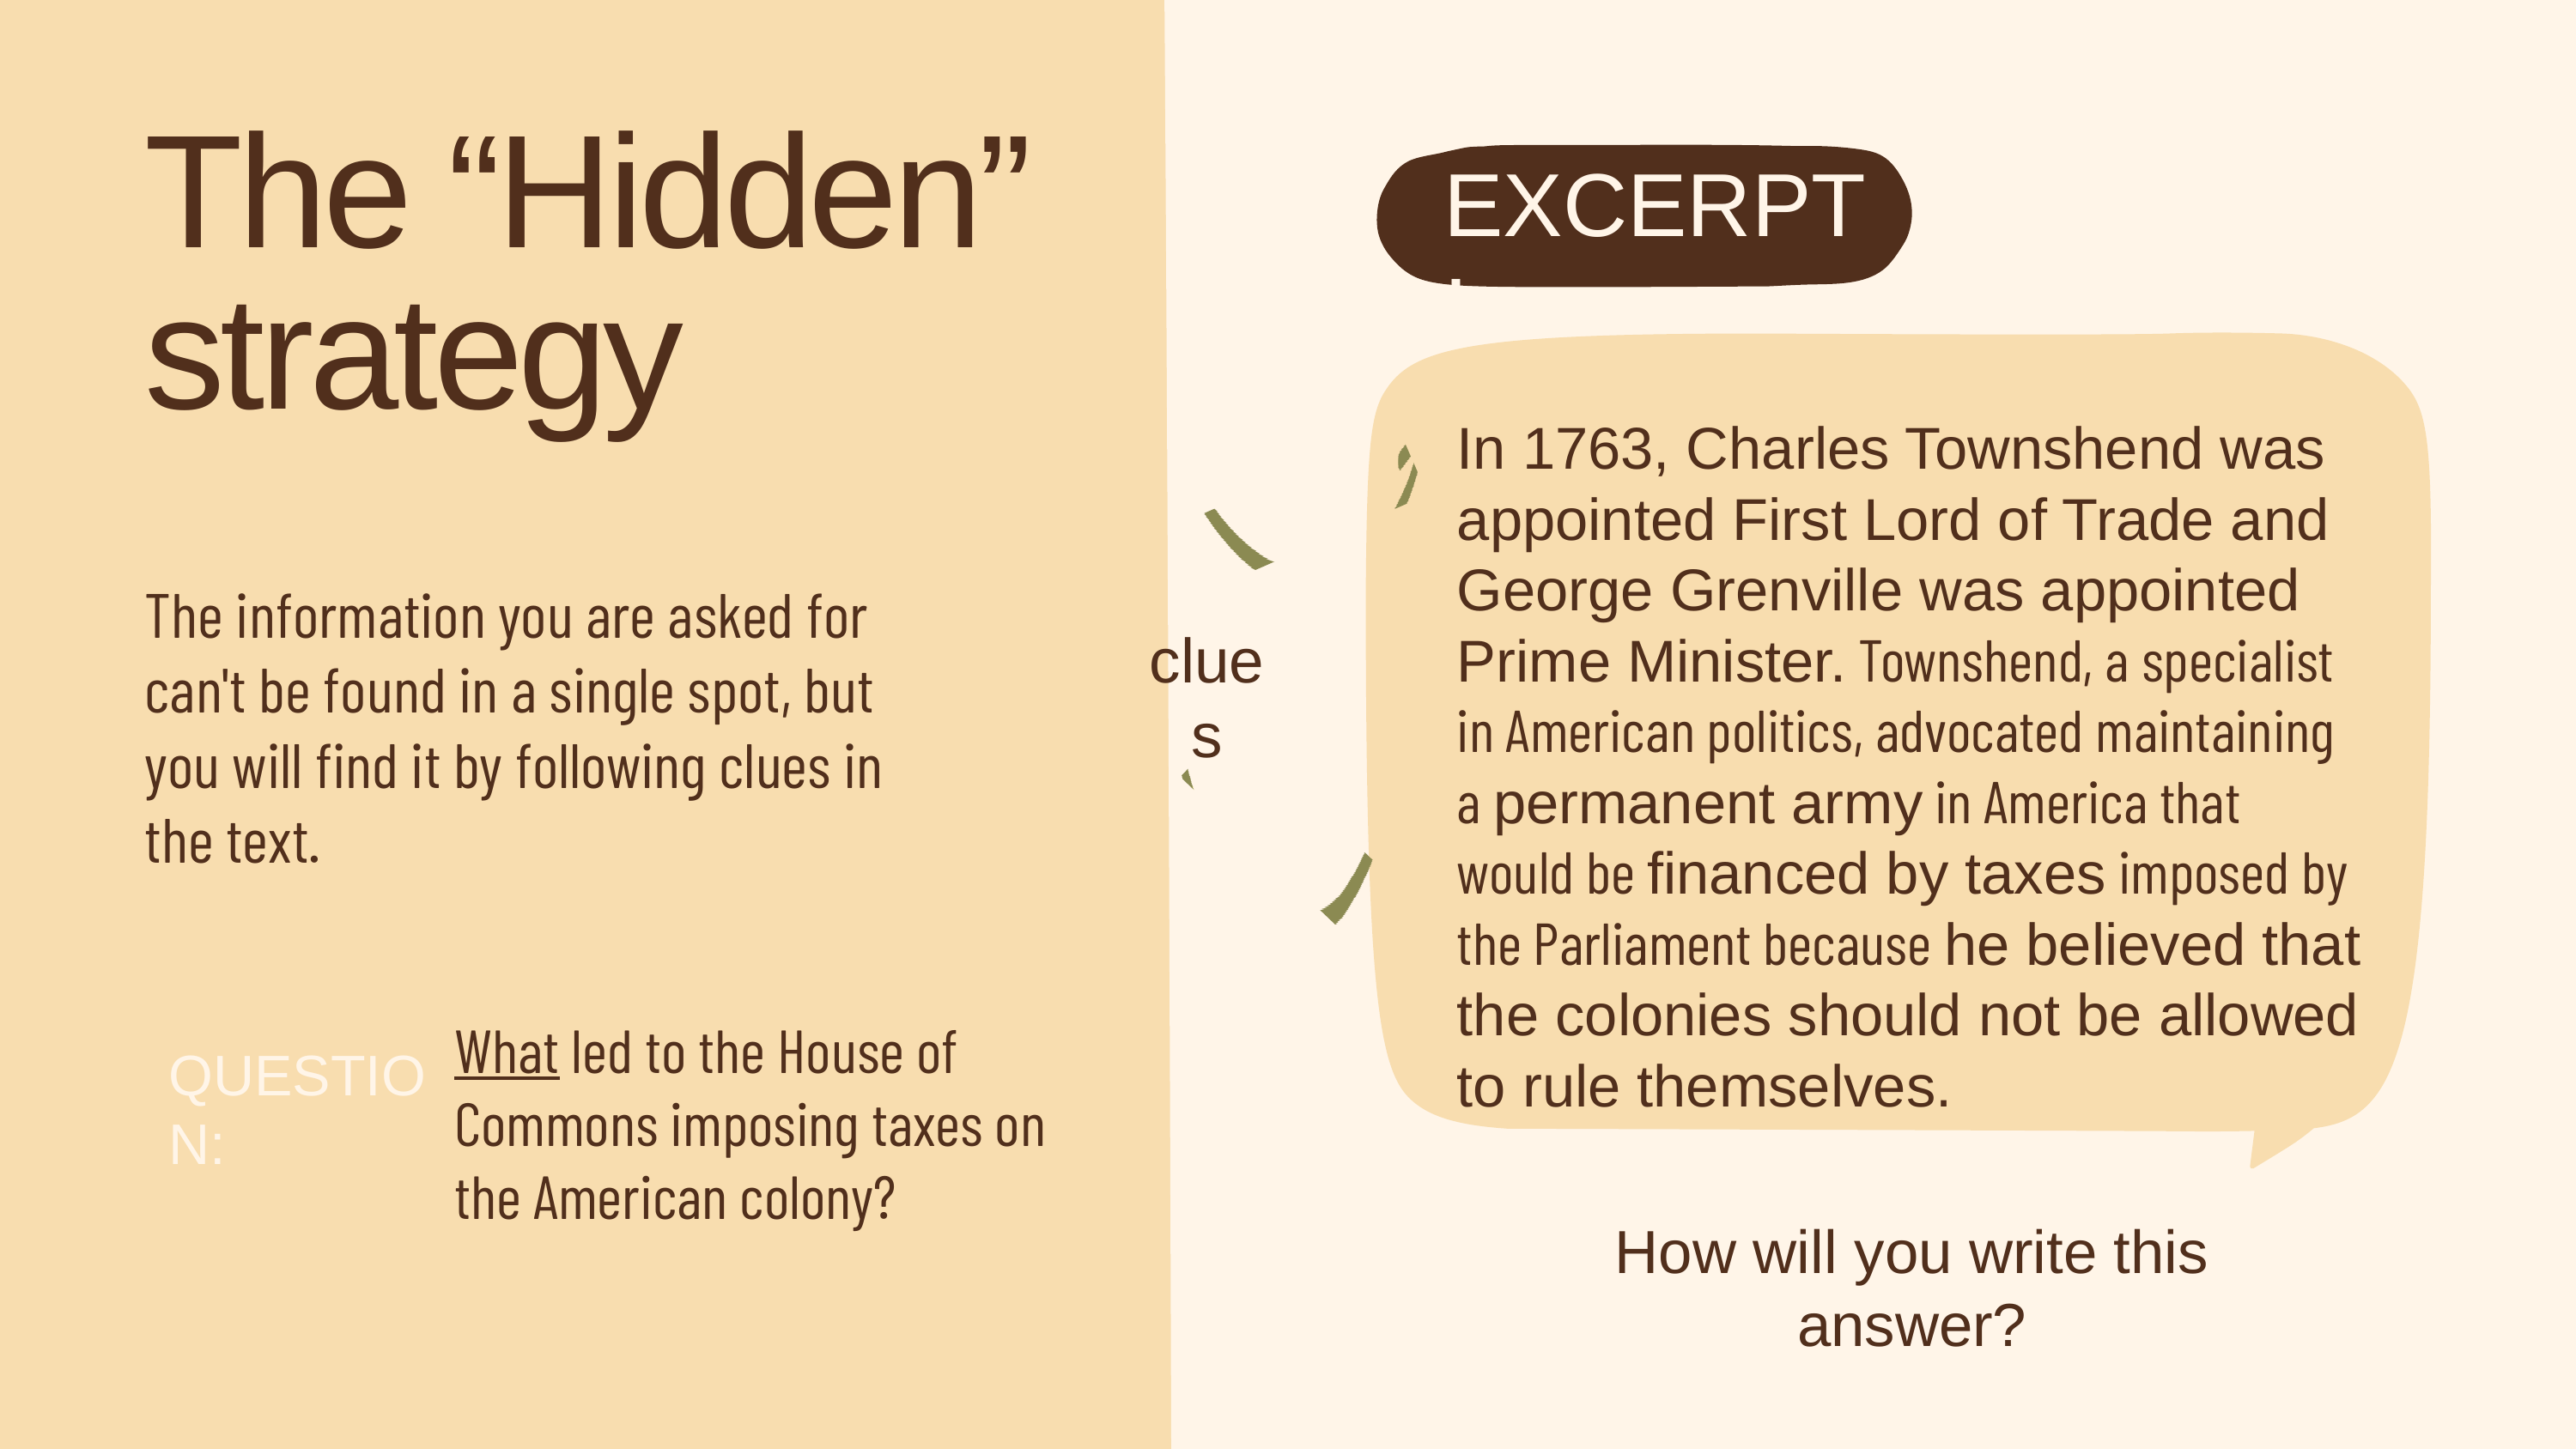

The “Hidden” strategy

EXCERPT:

In 1763, Charles Townshend was appointed First Lord of Trade and George Grenville was appointed Prime Minister. Townshend, a specialist in American politics, advocated maintaining a permanent army in America that would be financed by taxes imposed by the Parliament because he believed that the colonies should not be allowed to rule themselves.

The information you are asked for can't be found in a single spot, but you will find it by following clues in the text.
clues

What led to the House of Commons imposing taxes on the American colony?
QUESTION:
How will you write this answer?